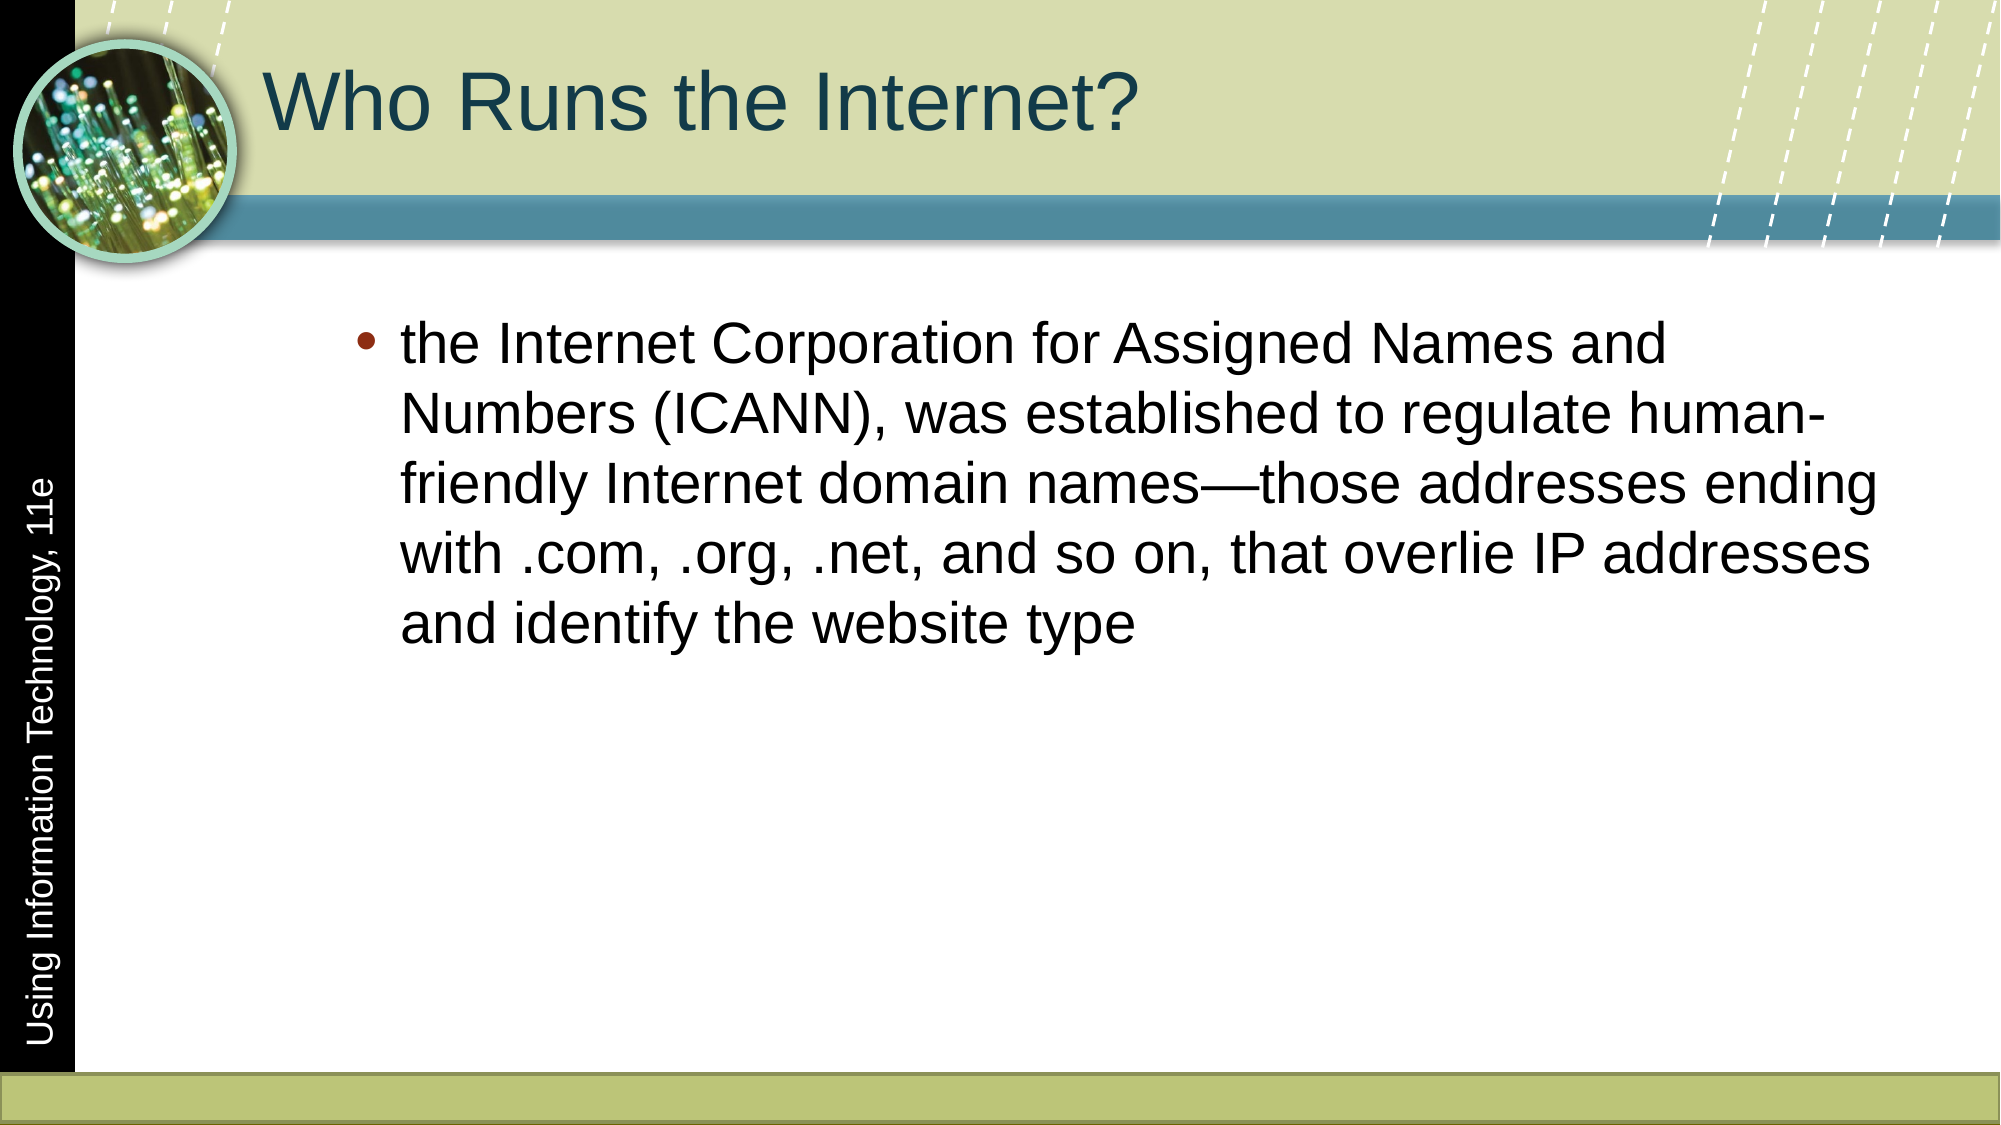

# Who Runs the Internet?
the Internet Corporation for Assigned Names and Numbers (ICANN), was established to regulate human-friendly Internet domain names—those addresses ending with .com, .org, .net, and so on, that overlie IP addresses and identify the website type